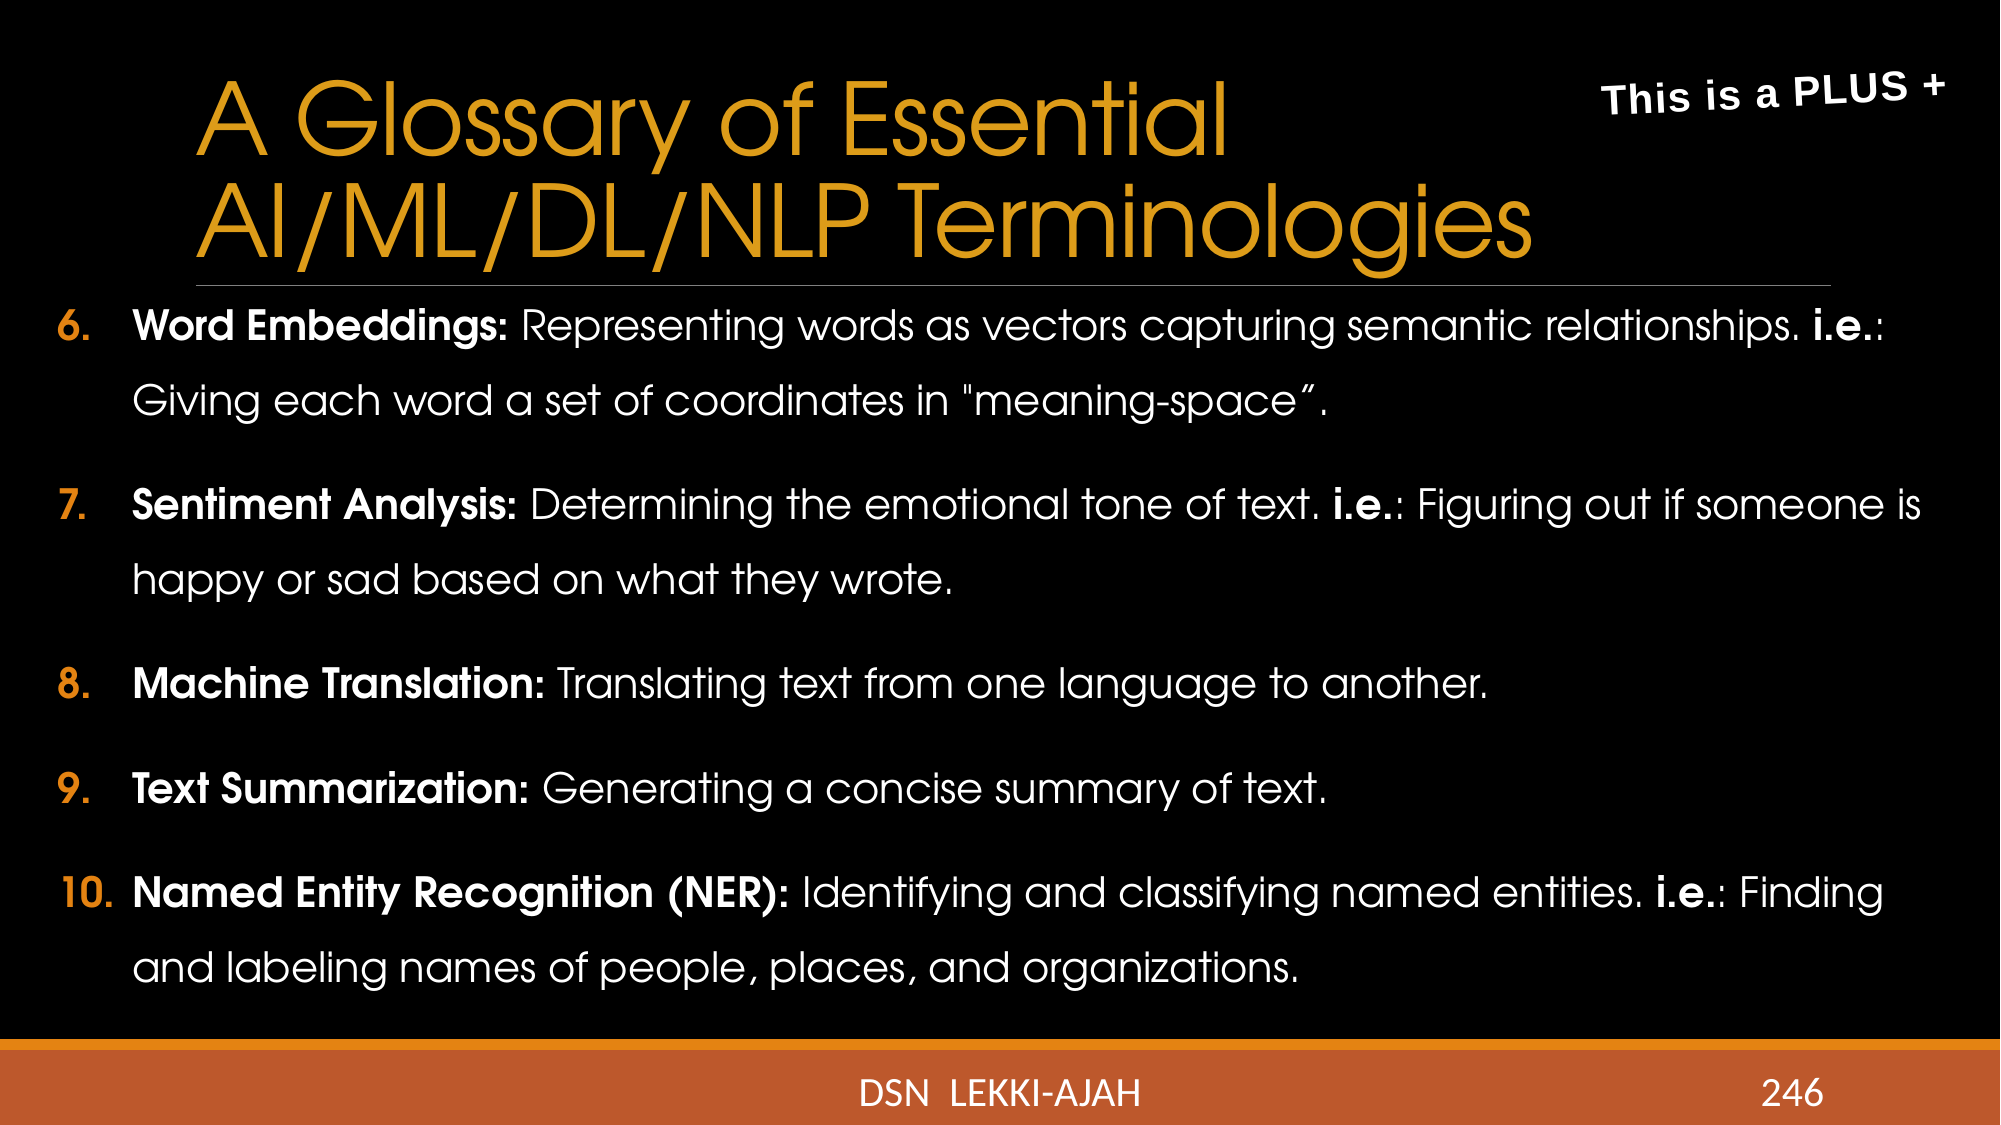

# A Glossary of Essential AI/ML/DL/NLP Terminologies
This is a PLUS +
Word Embeddings: Representing words as vectors capturing semantic relationships. i.e.: Giving each word a set of coordinates in "meaning-space”.
Sentiment Analysis: Determining the emotional tone of text. i.e.: Figuring out if someone is happy or sad based on what they wrote.
Machine Translation: Translating text from one language to another.
Text Summarization: Generating a concise summary of text.
Named Entity Recognition (NER): Identifying and classifying named entities. i.e.: Finding and labeling names of people, places, and organizations.
DSN  LEKKI-AJAH
246